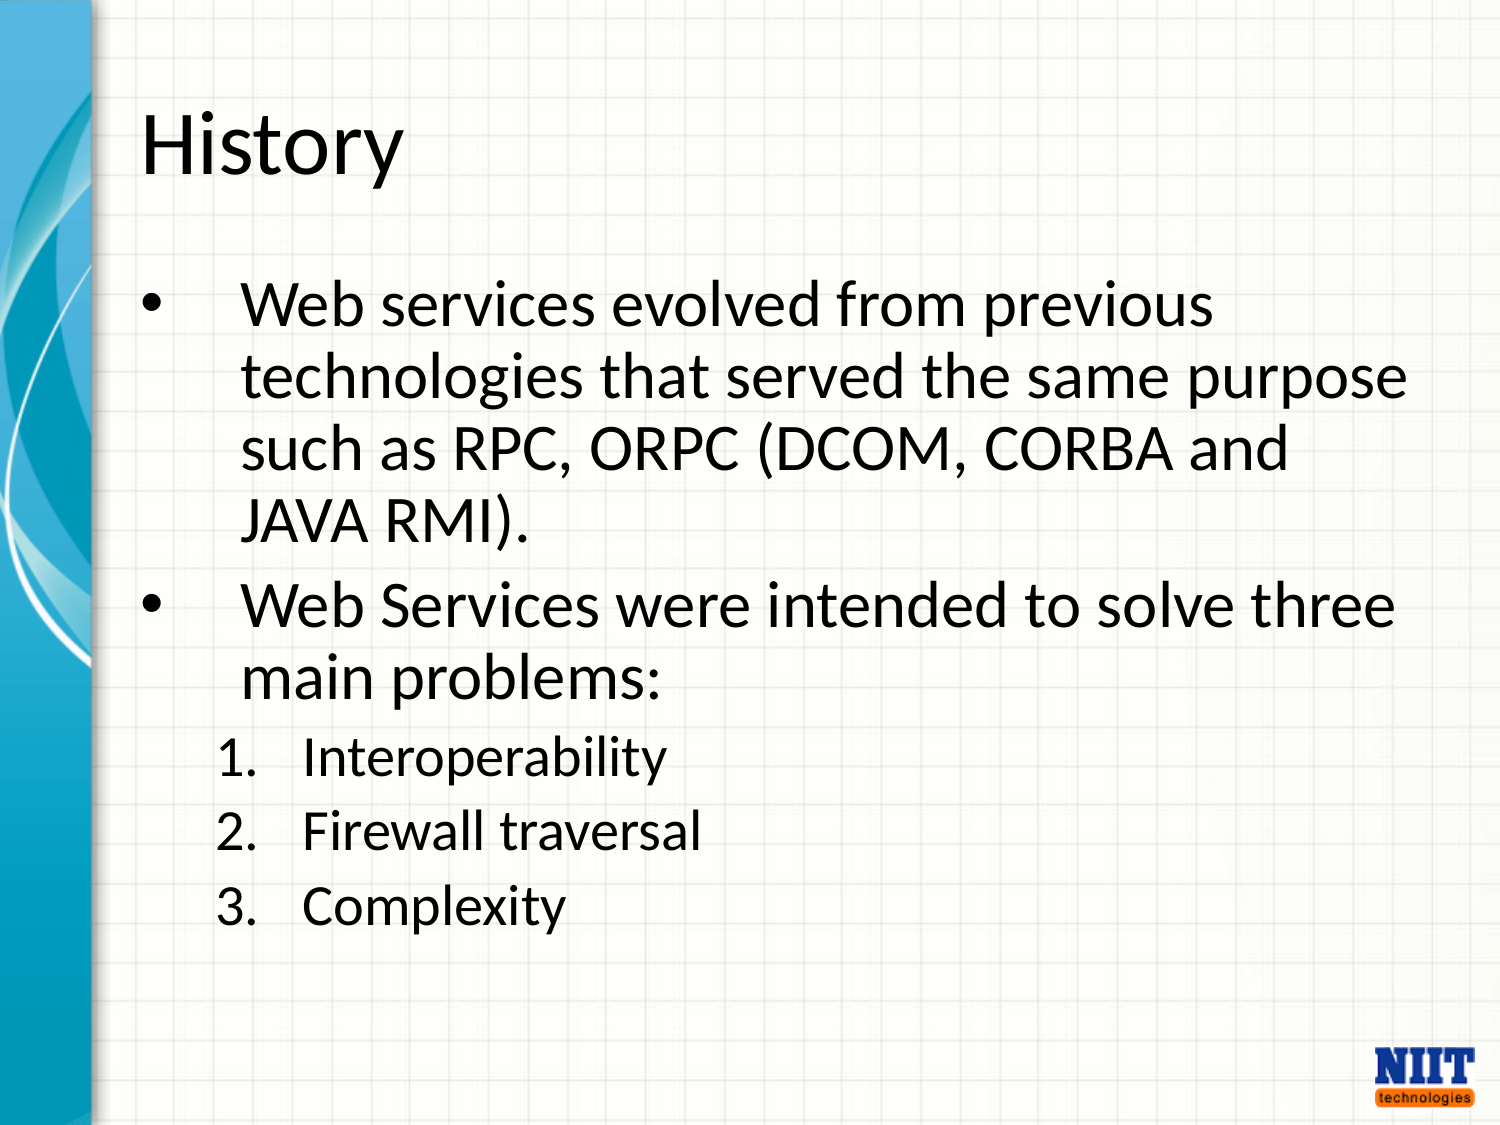

# History
Web services evolved from previous technologies that served the same purpose such as RPC, ORPC (DCOM, CORBA and JAVA RMI).
Web Services were intended to solve three main problems:
Interoperability
Firewall traversal
Complexity